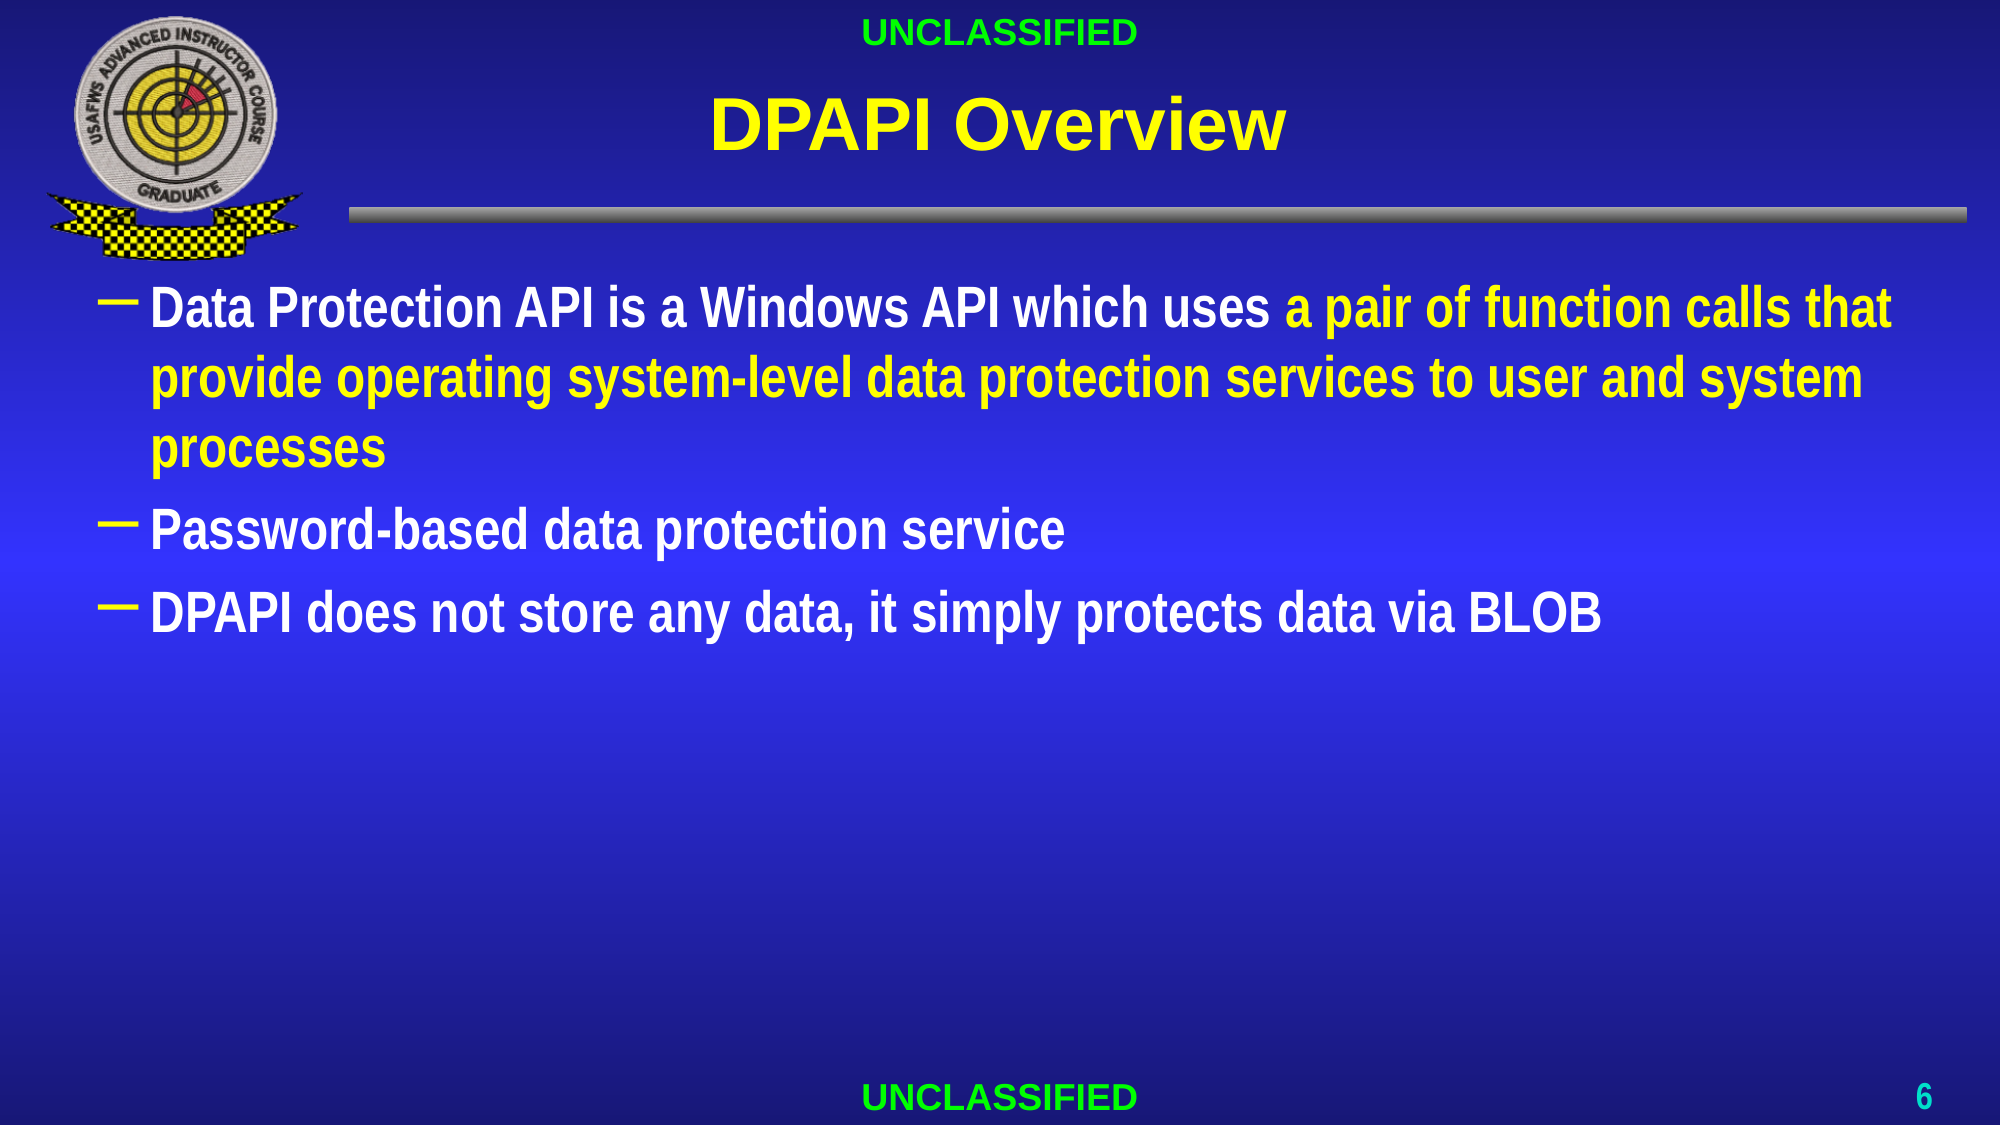

# DPAPI Overview
Data Protection API is a Windows API which uses a pair of function calls that provide operating system-level data protection services to user and system processes
Password-based data protection service
DPAPI does not store any data, it simply protects data via BLOB